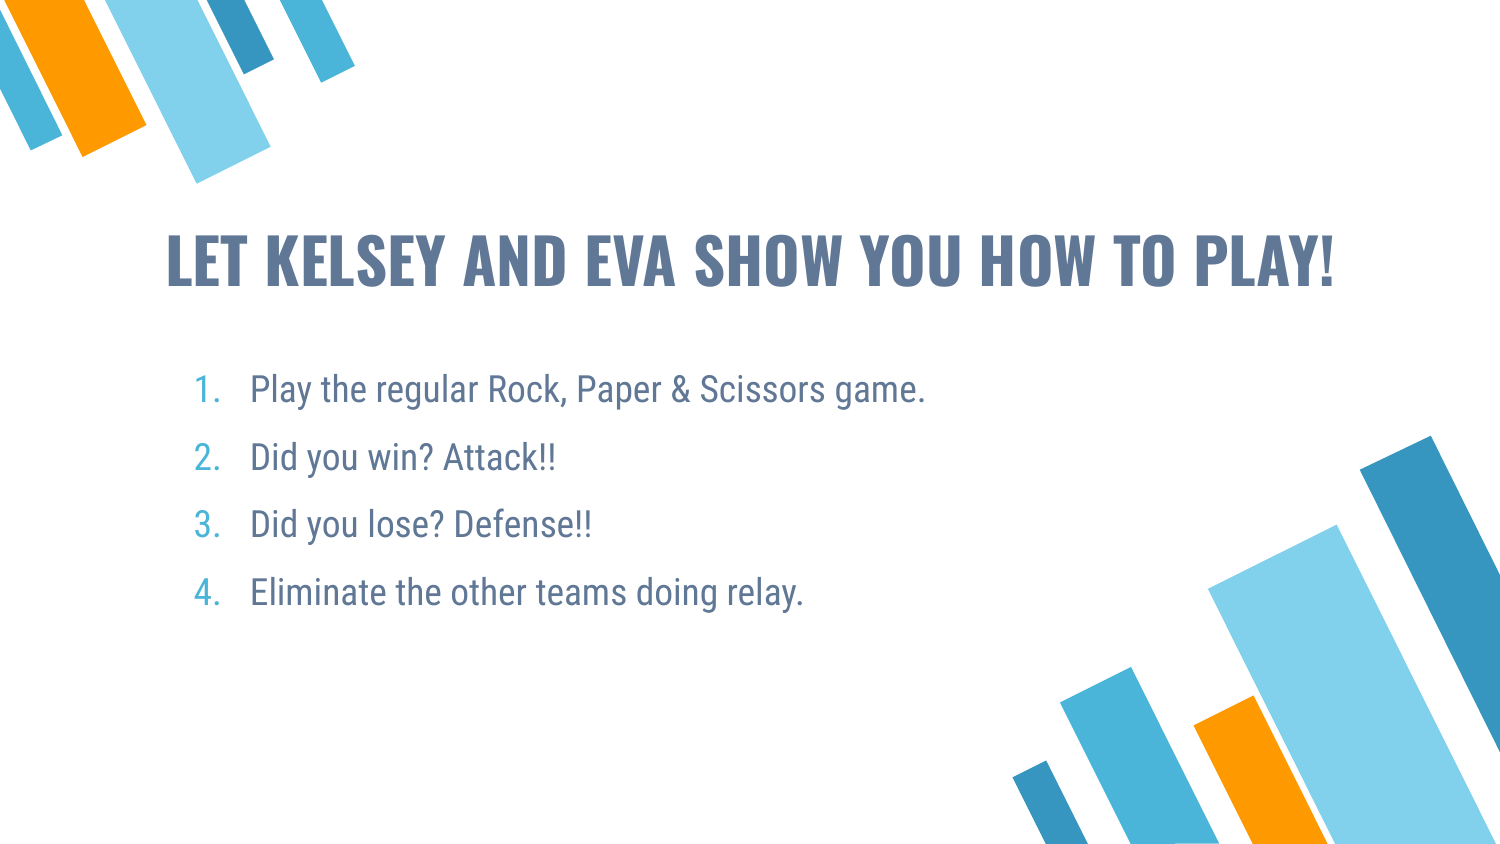

# LET KELSEY AND EVA SHOW YOU HOW TO PLAY!
Play the regular Rock, Paper & Scissors game.
Did you win? Attack!!
Did you lose? Defense!!
Eliminate the other teams doing relay.